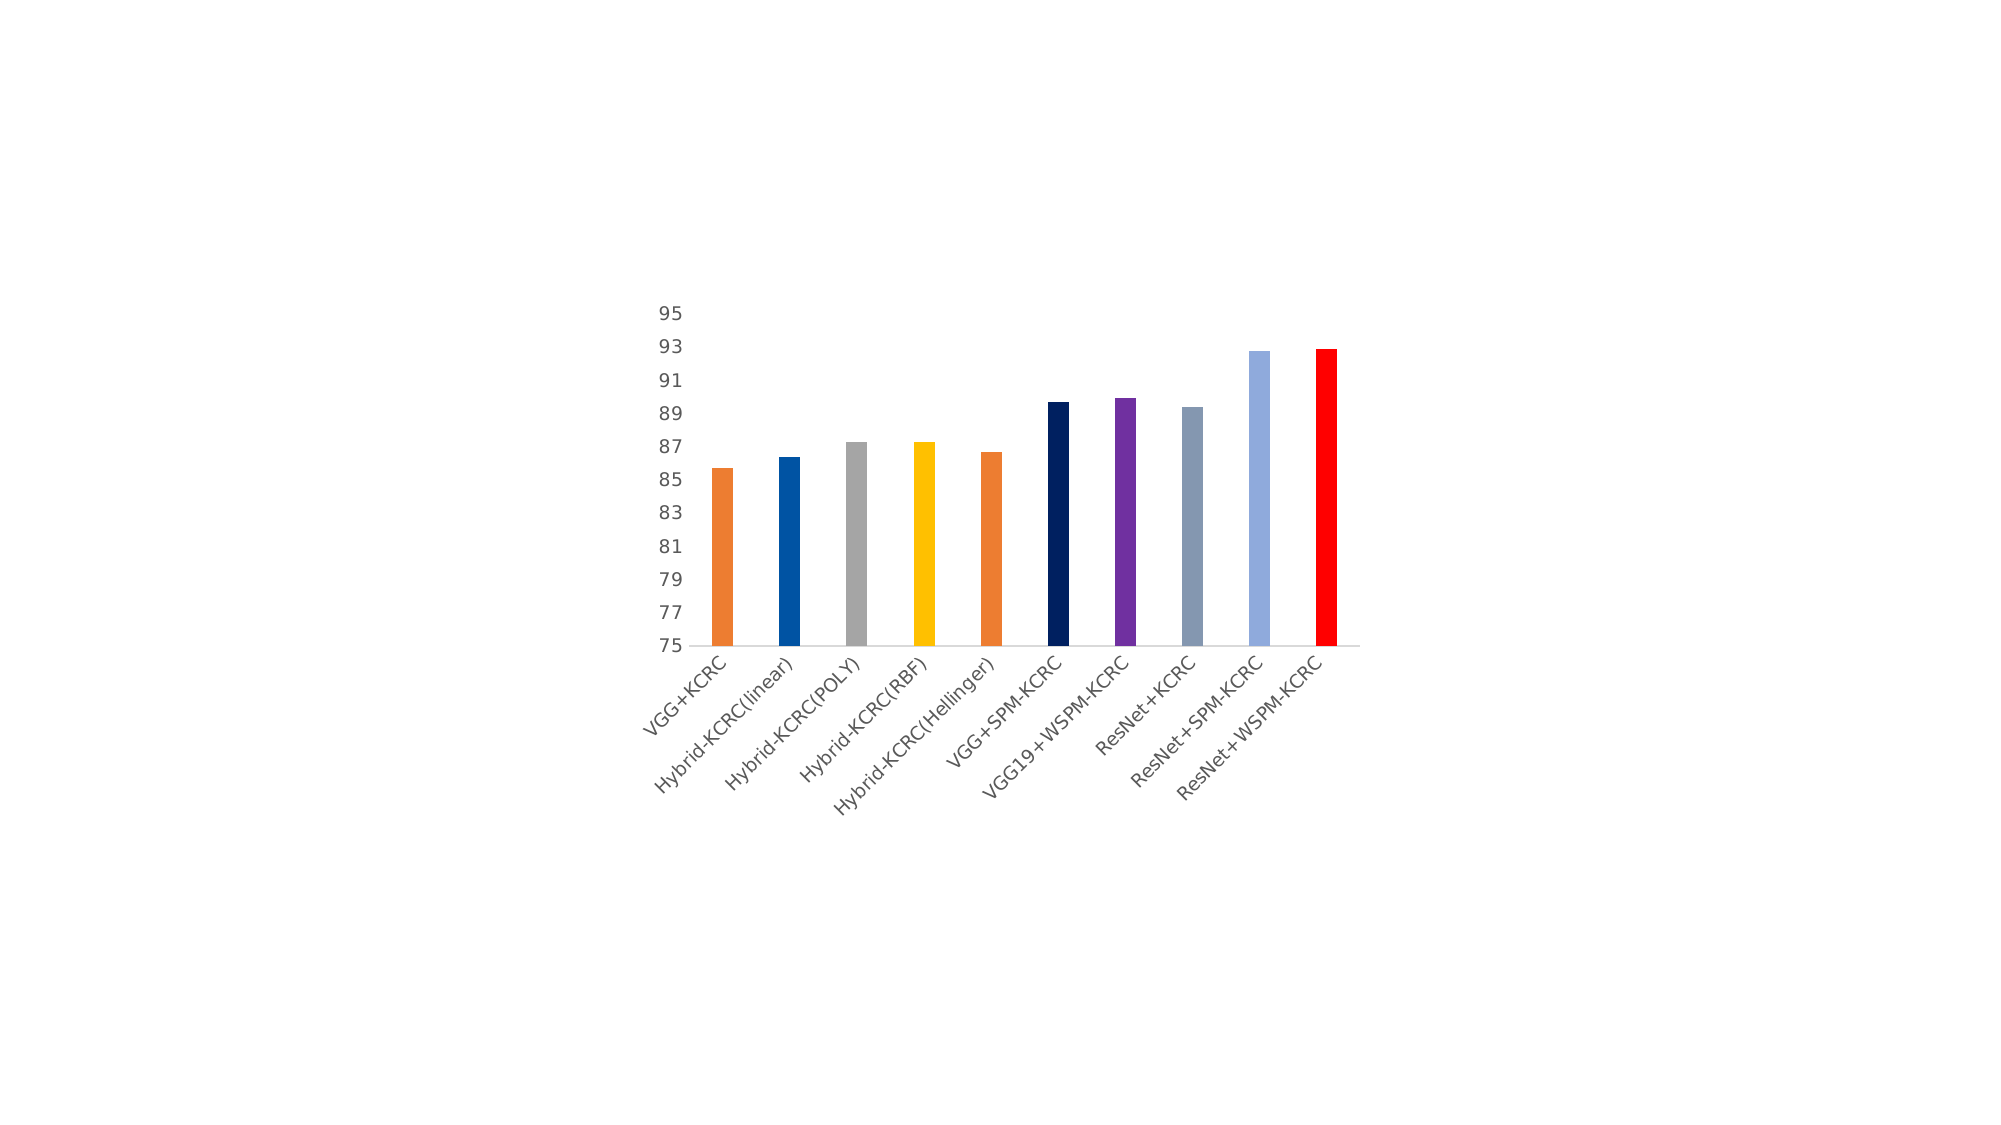

### Chart

| Category |  |
|---|---|
| VGG+KCRC | 85.77 |
| Hybrid-KCRC(linear) | 86.39 |
| Hybrid-KCRC(POLY) | 87.34 |
| Hybrid-KCRC(RBF) | 87.29 |
| Hybrid-KCRC(Hellinger) | 86.71 |
| VGG+SPM-KCRC | 89.71 |
| VGG19+WSPM-KCRC | 89.97 |
| ResNet+KCRC | 89.43 |
| ResNet+SPM-KCRC | 92.79 |
| ResNet+WSPM-KCRC
 | 92.93 |